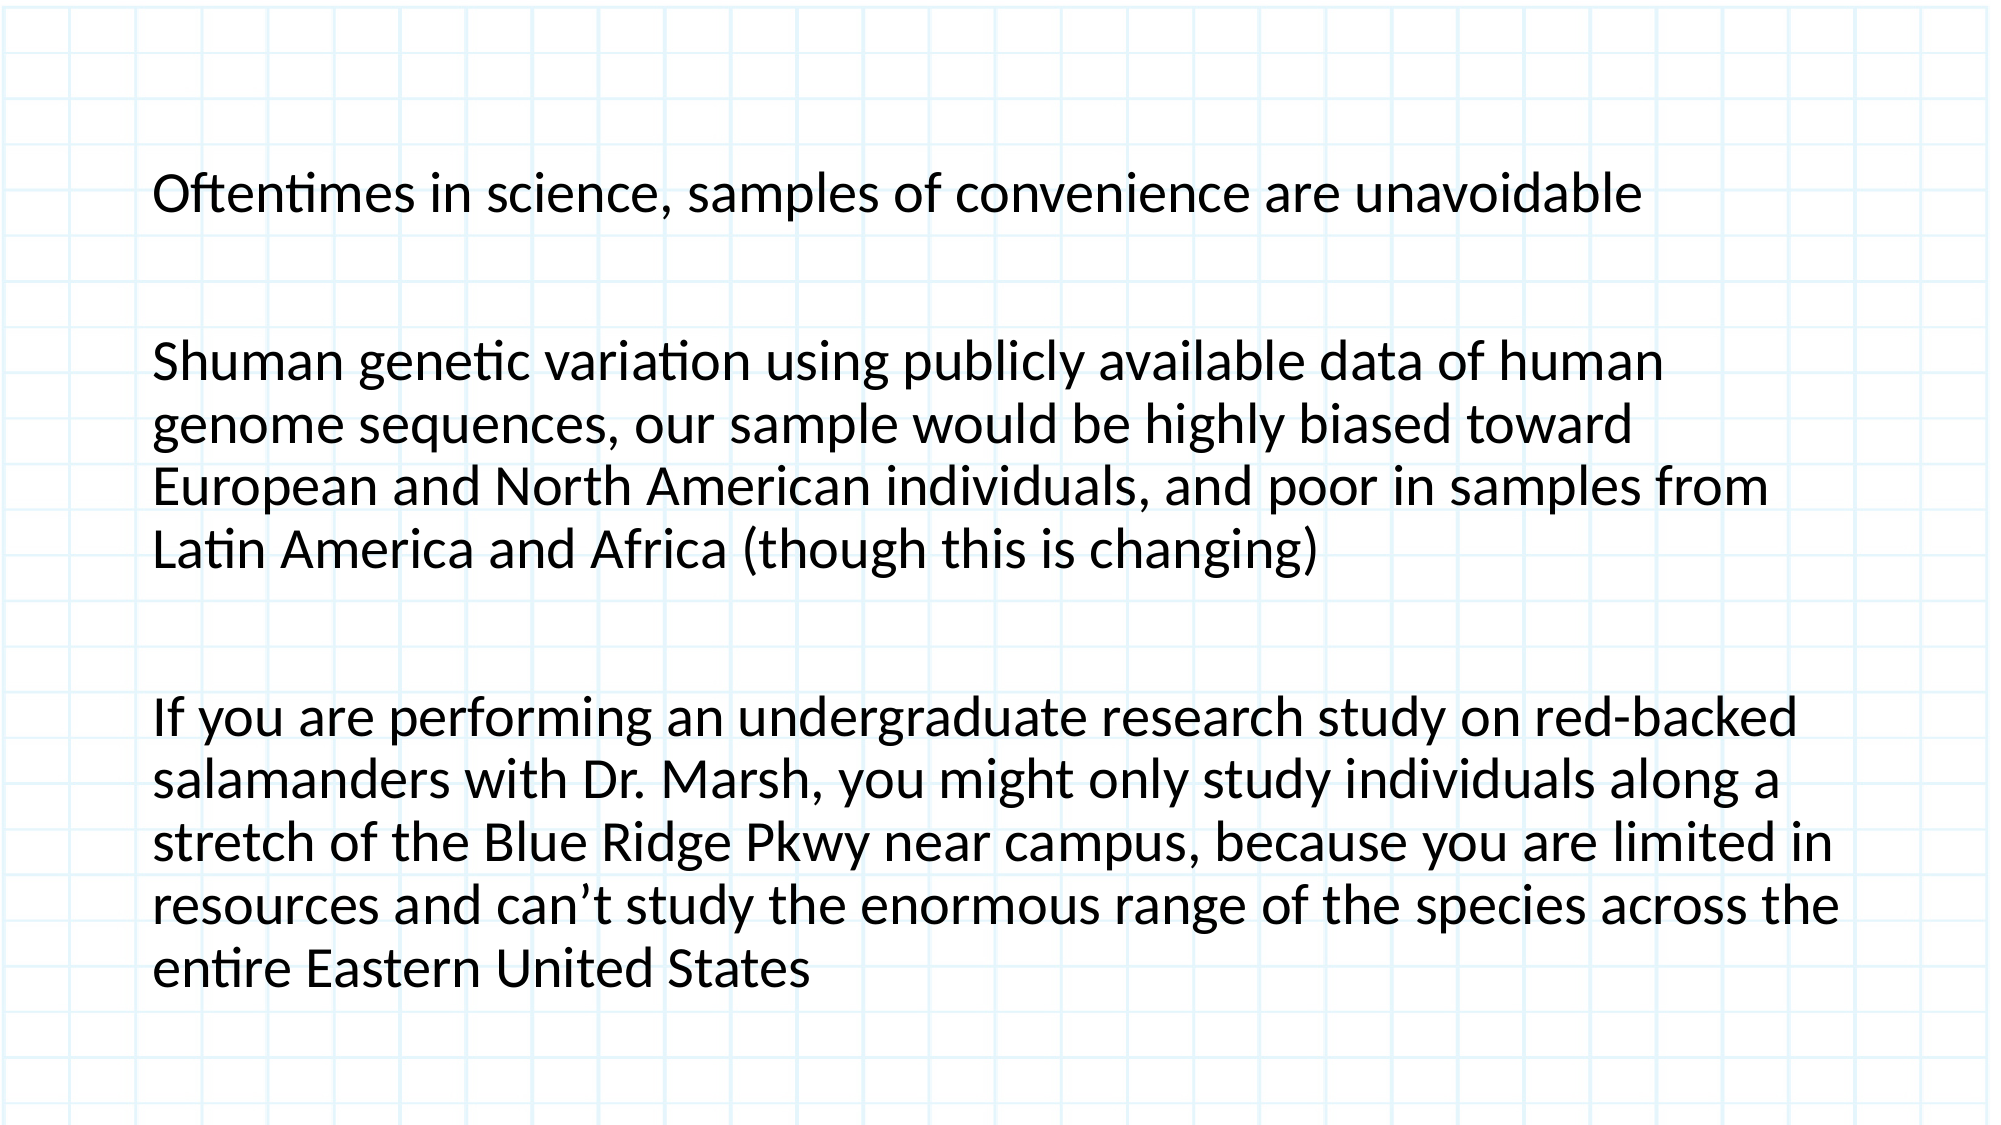

Oftentimes in science, samples of convenience are unavoidable

Shuman genetic variation using publicly available data of human genome sequences, our sample would be highly biased toward European and North American individuals, and poor in samples from Latin America and Africa (though this is changing)

If you are performing an undergraduate research study on red-backed salamanders with Dr. Marsh, you might only study individuals along a stretch of the Blue Ridge Pkwy near campus, because you are limited in resources and can’t study the enormous range of the species across the entire Eastern United States